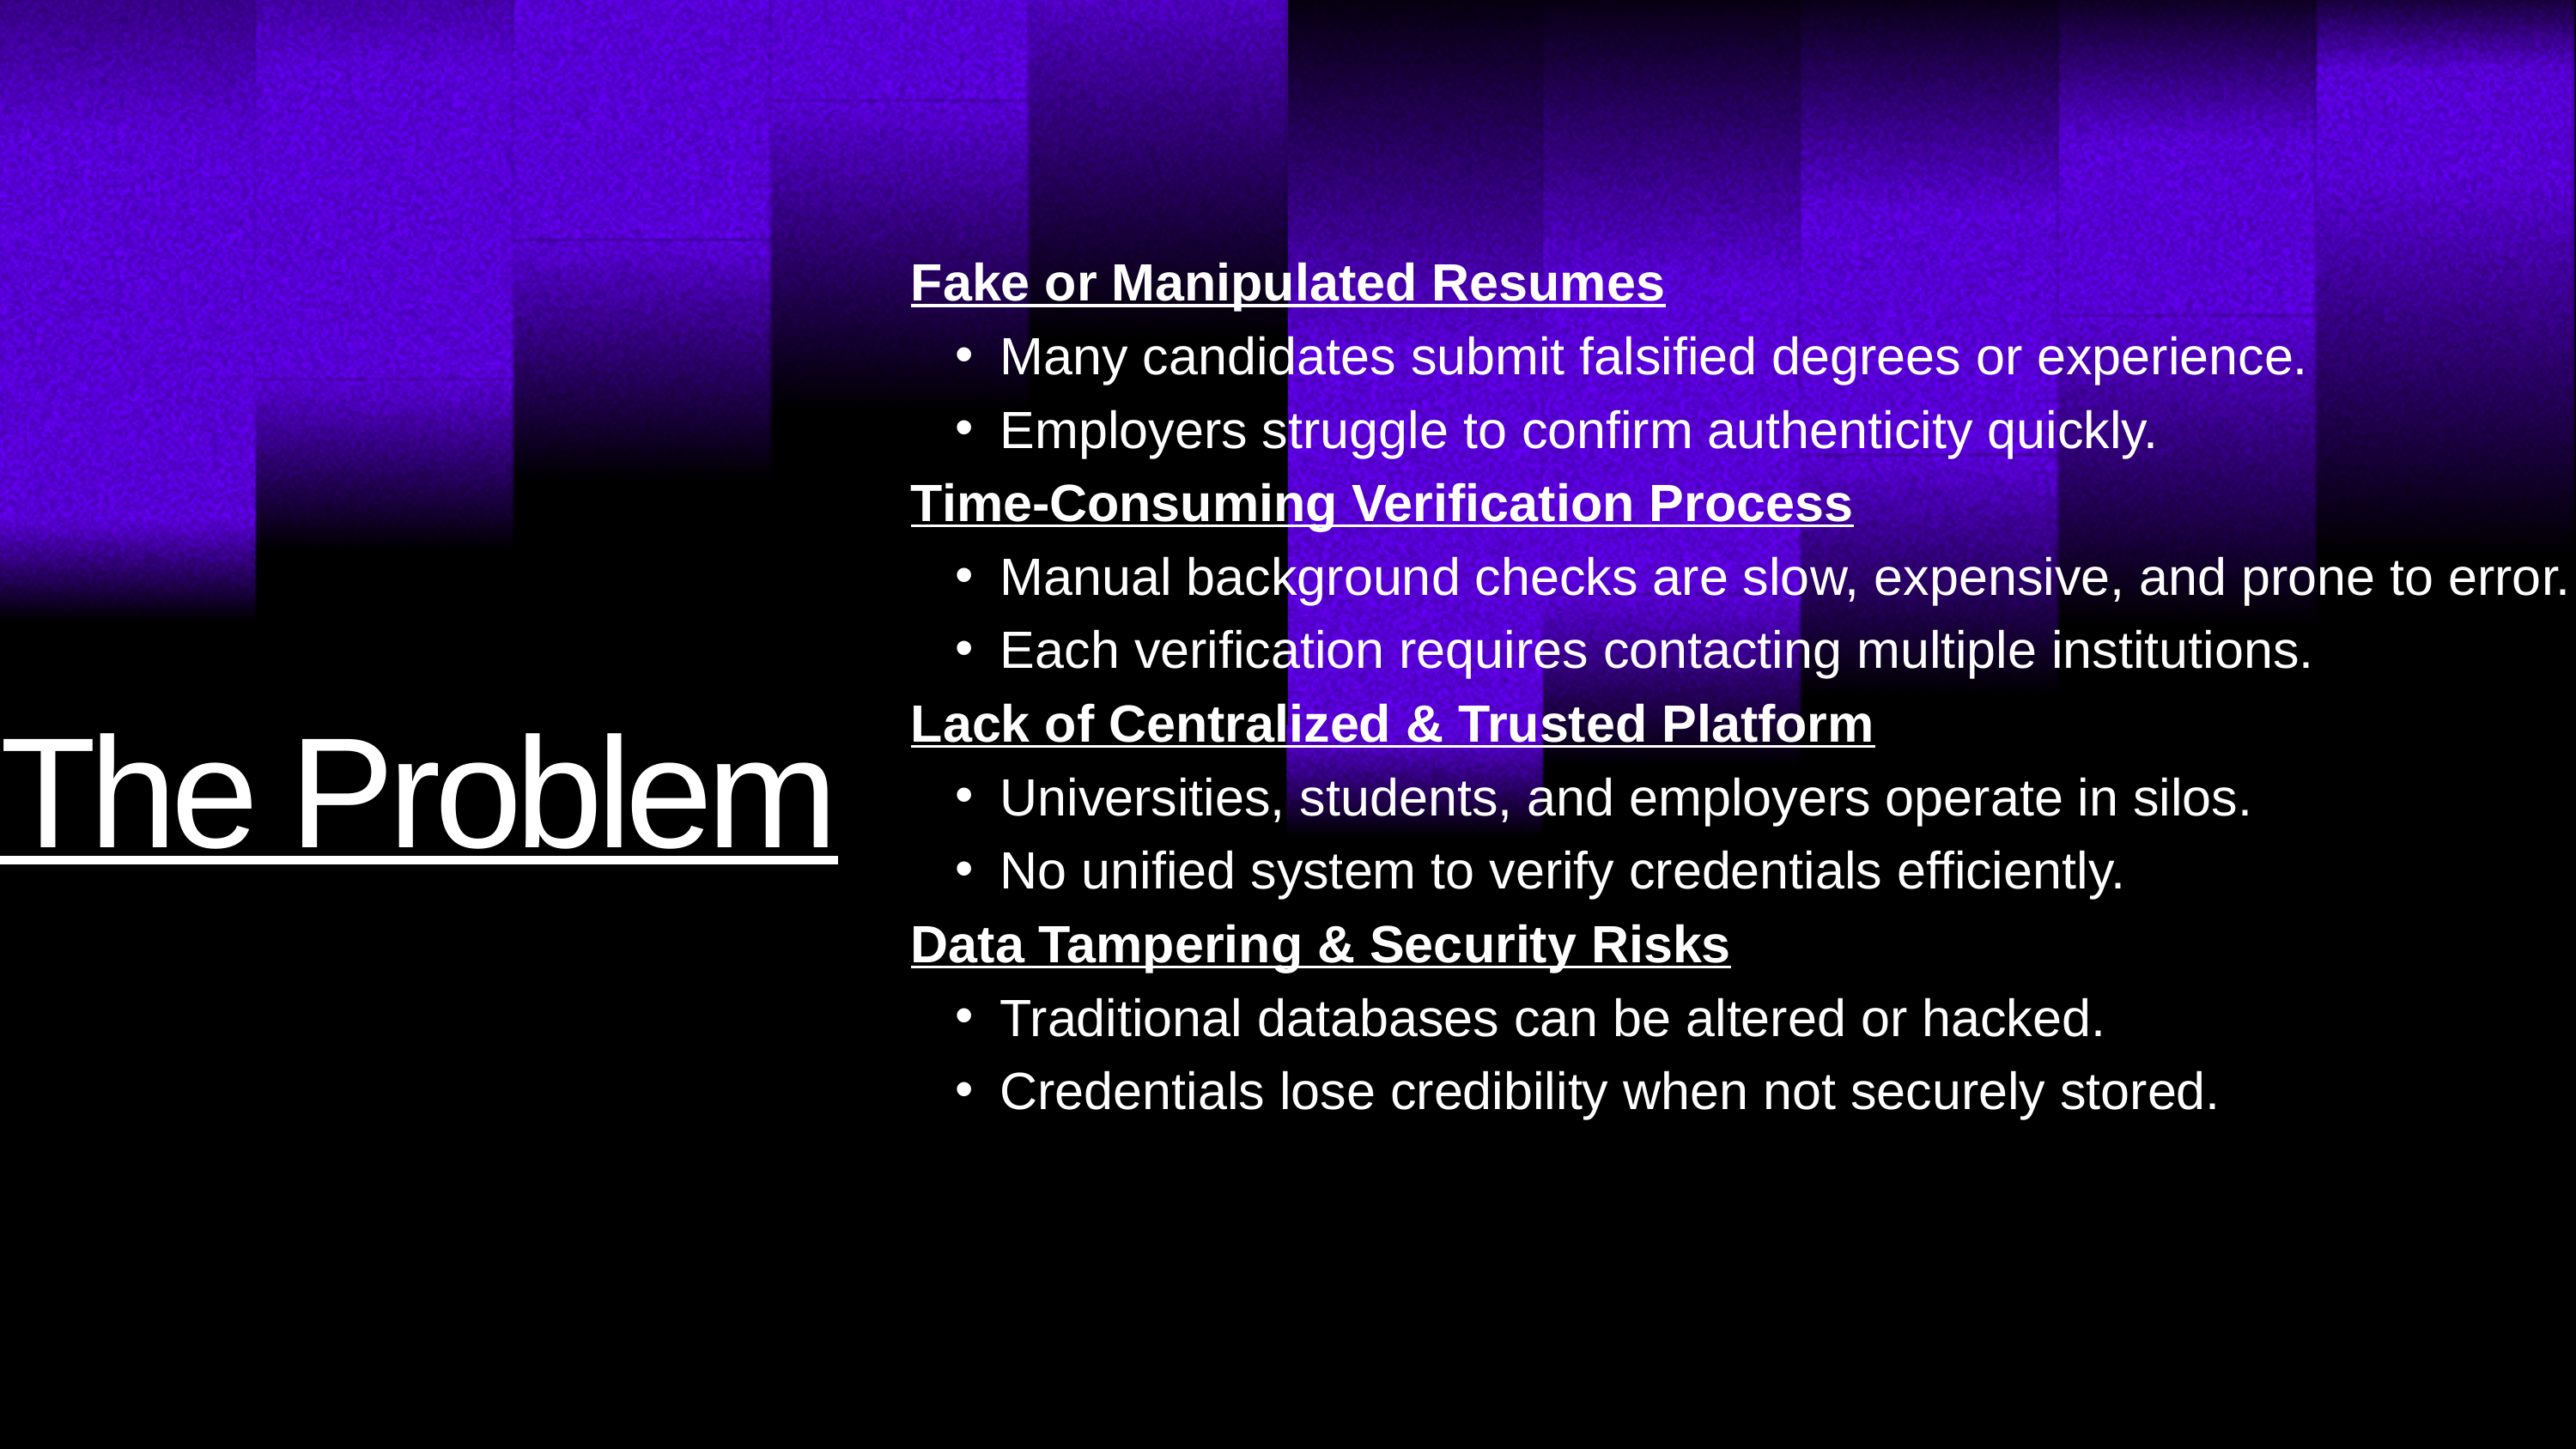

Fake or Manipulated Resumes
Many candidates submit falsified degrees or experience.
Employers struggle to confirm authenticity quickly.
Time-Consuming Verification Process
Manual background checks are slow, expensive, and prone to error.
Each verification requires contacting multiple institutions.
Lack of Centralized & Trusted Platform
Universities, students, and employers operate in silos.
No unified system to verify credentials efficiently.
Data Tampering & Security Risks
Traditional databases can be altered or hacked.
Credentials lose credibility when not securely stored.

The Problem